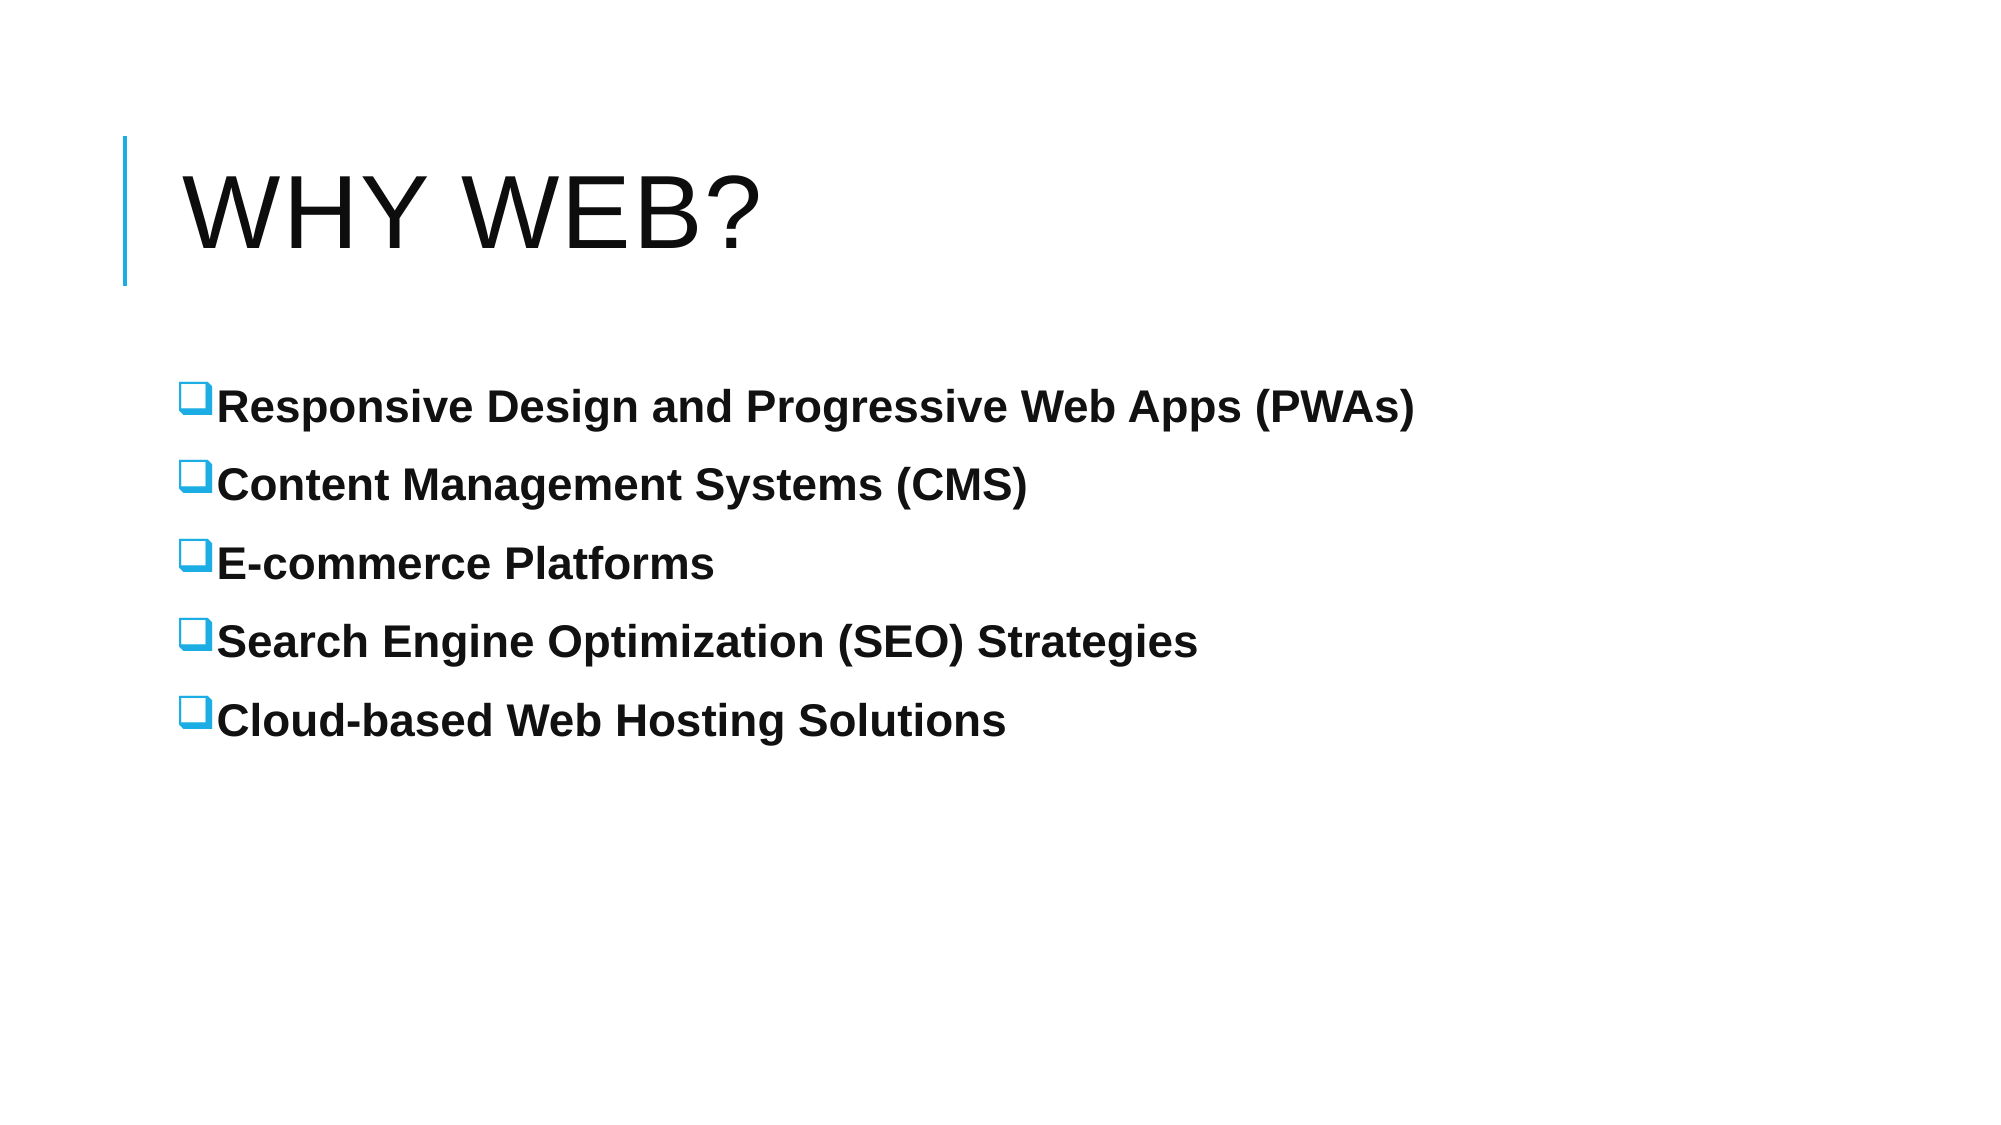

# Why Web?
Responsive Design and Progressive Web Apps (PWAs)
Content Management Systems (CMS)
E-commerce Platforms
Search Engine Optimization (SEO) Strategies
Cloud-based Web Hosting Solutions